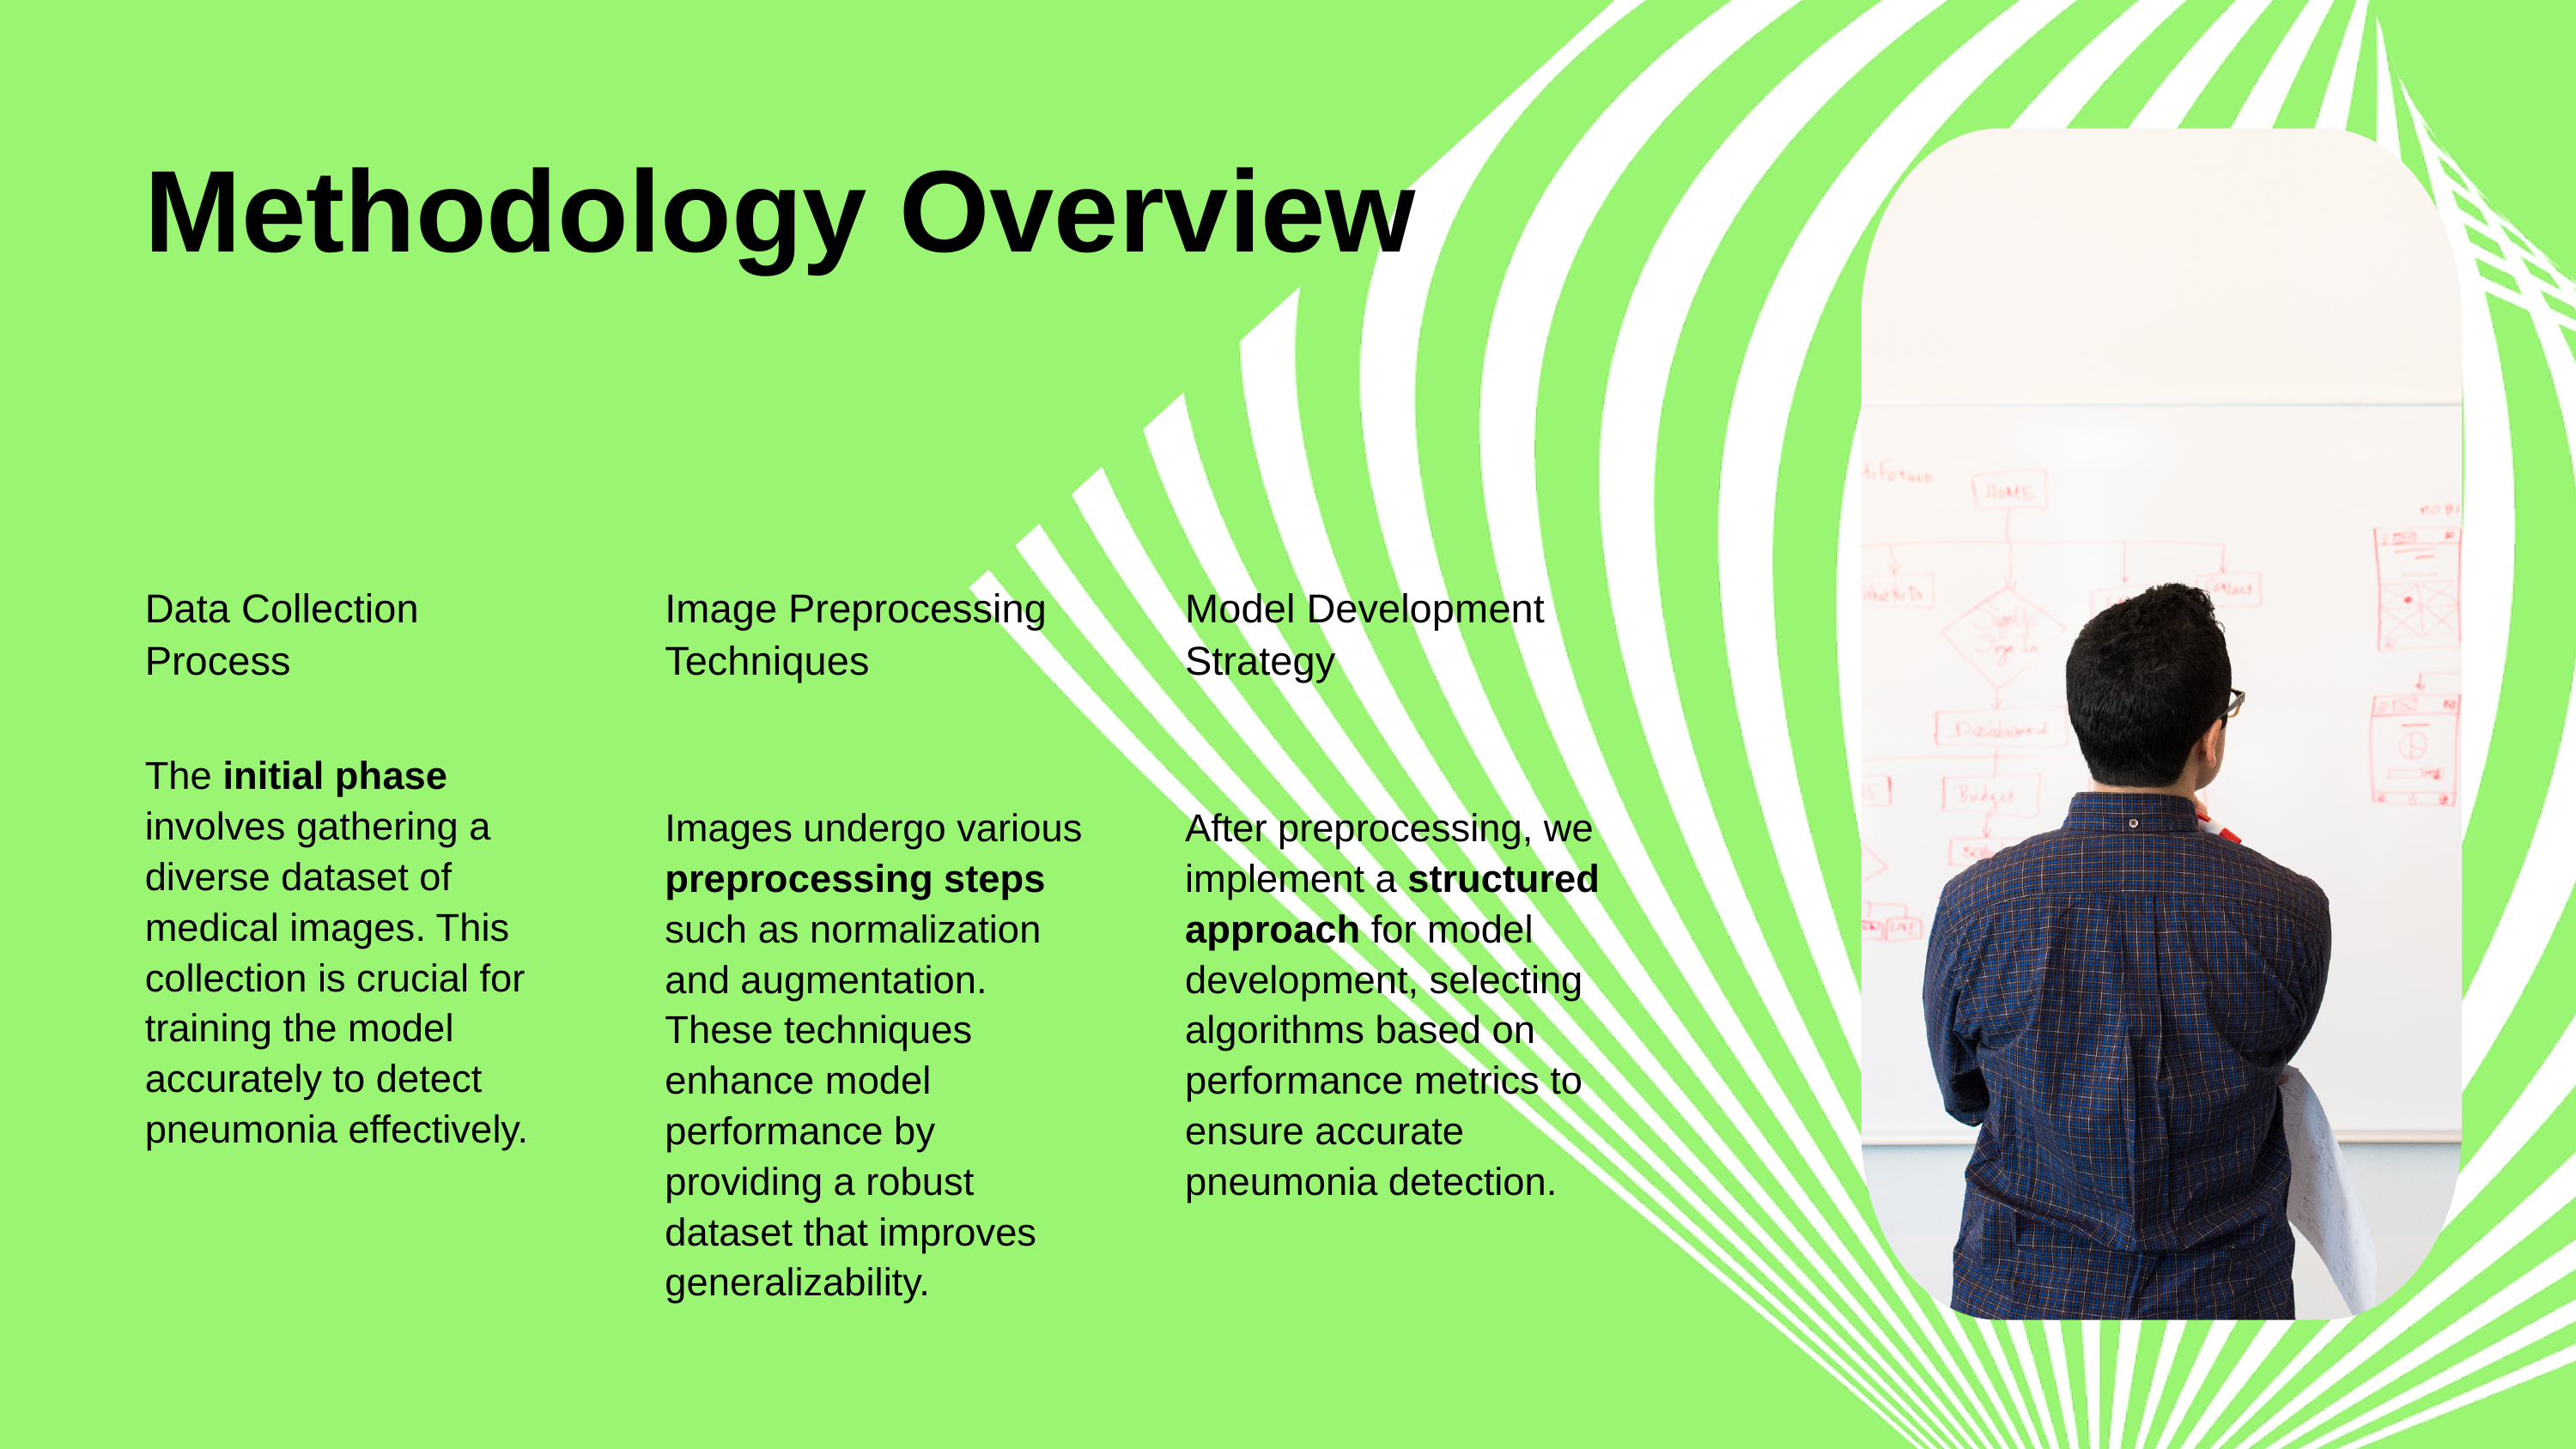

Methodology Overview
Data Collection Process
The initial phase involves gathering a diverse dataset of medical images. This collection is crucial for training the model accurately to detect pneumonia effectively.
Image Preprocessing Techniques
Images undergo various preprocessing steps such as normalization and augmentation. These techniques enhance model performance by providing a robust dataset that improves generalizability.
Model Development Strategy
After preprocessing, we implement a structured approach for model development, selecting algorithms based on performance metrics to ensure accurate pneumonia detection.